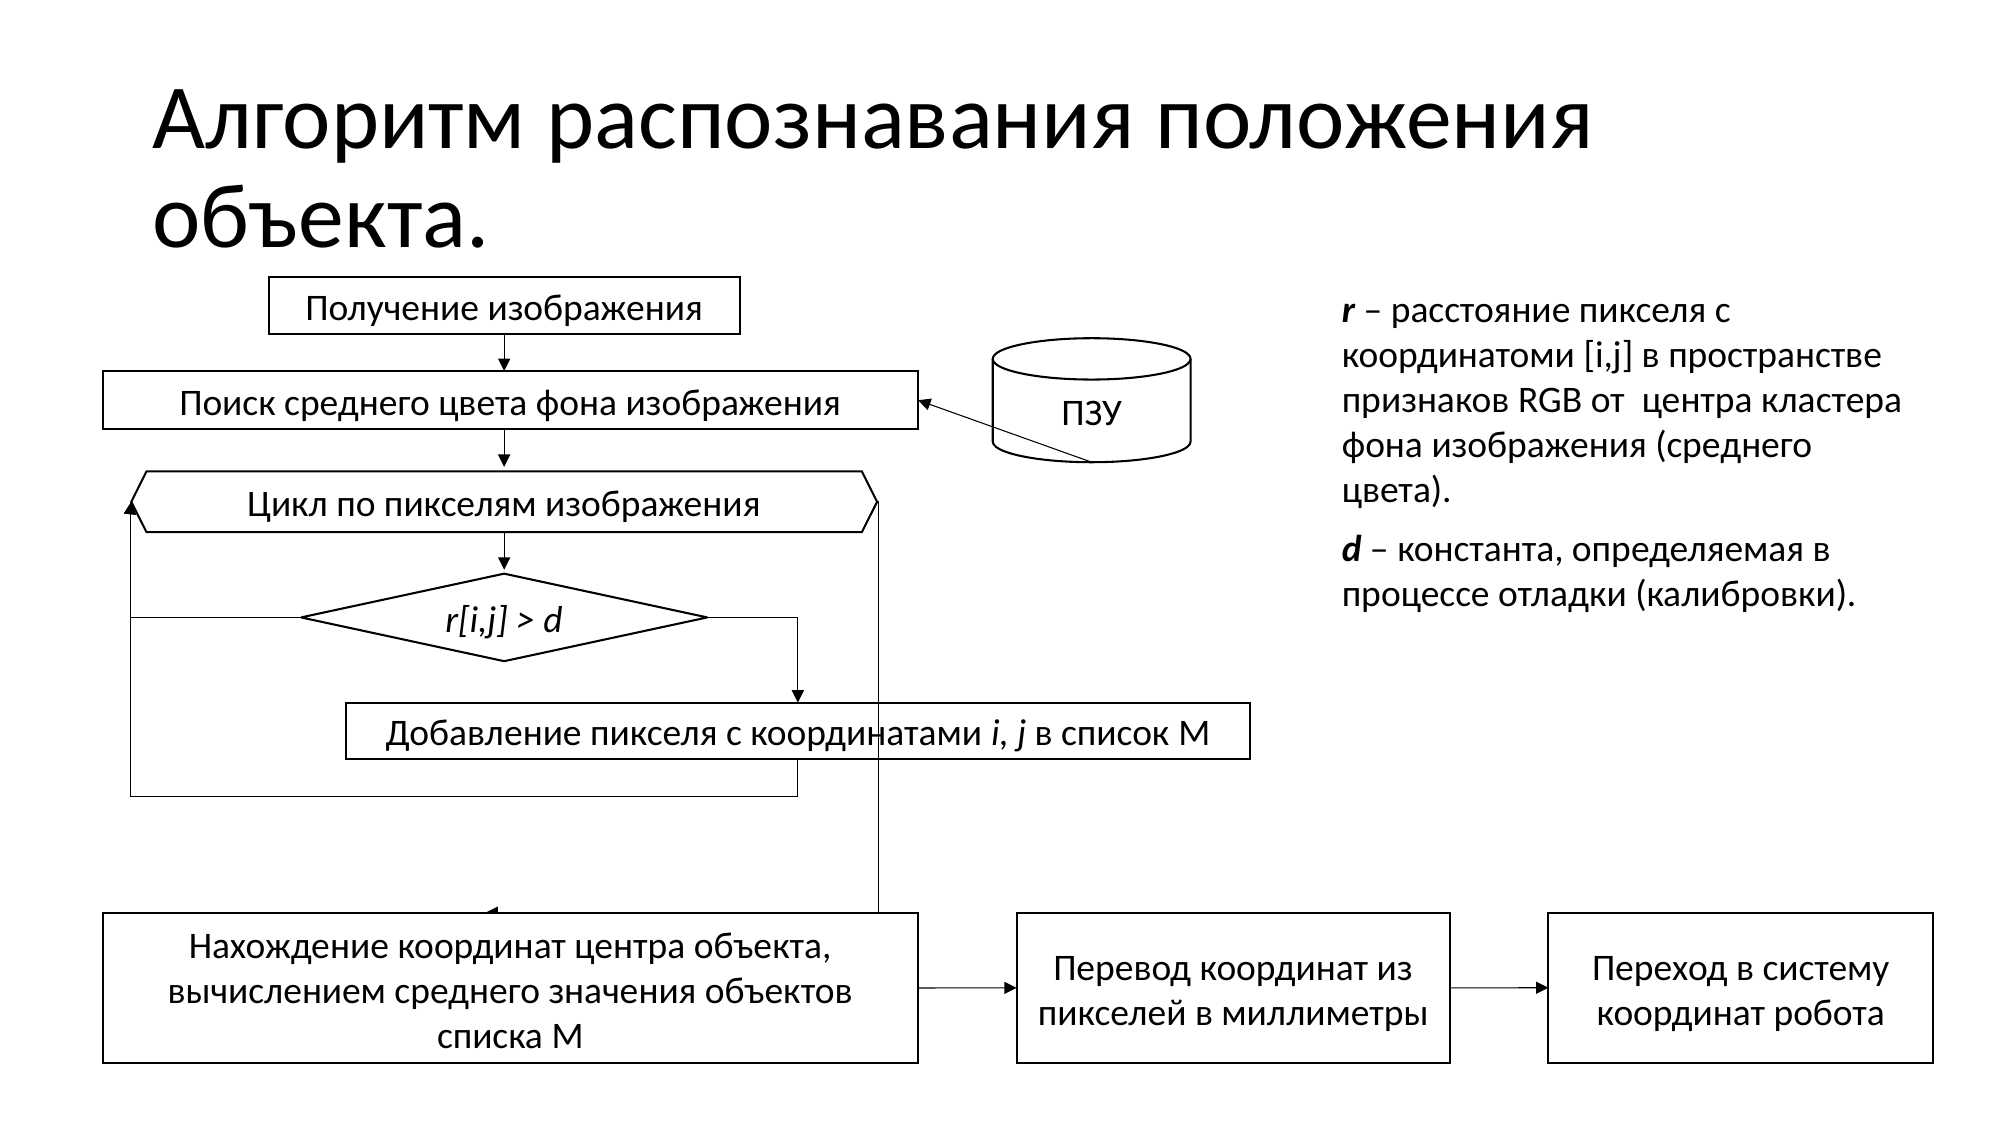

# Алгоритм распознавания положения объекта.
Получение изображения
r – расстояние пикселя с координатоми [i,j] в пространстве признаков RGB от  центра кластера фона изображения (среднего цвета).
ПЗУ
Поиск среднего цвета фона изображения
Цикл по пикселям изображения
d – константа, определяемая в процессе отладки (калибровки).
r[i,j] > d
Добавление пикселя с координатами i, j в список M
Перевод координат из пикселей в миллиметры
Переход в систему координат робота
Нахождение координат центра объекта, вычислением среднего значения объектов списка M